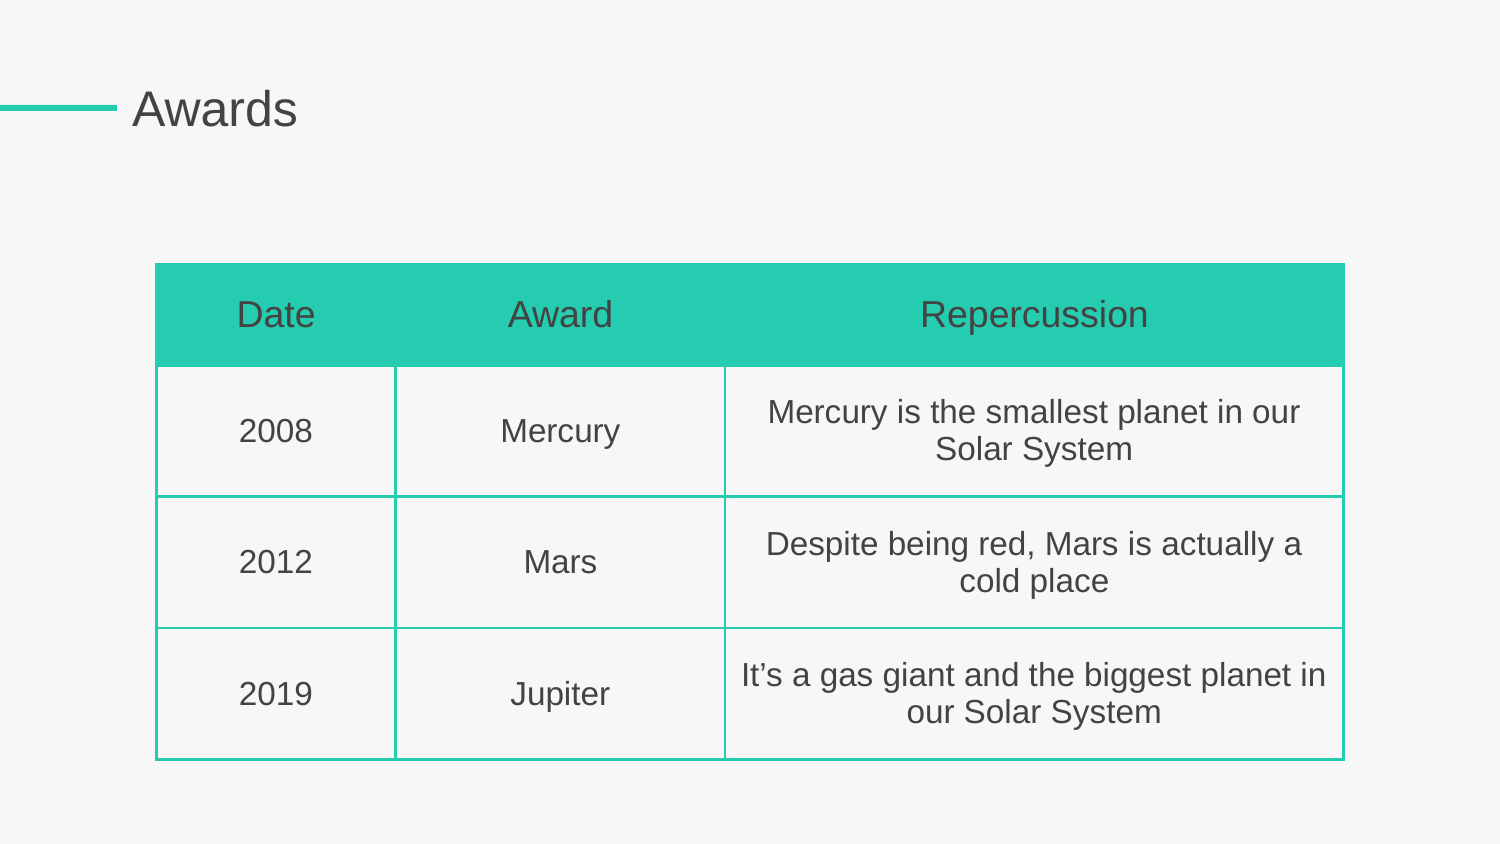

# Awards
| Date | Award | Repercussion |
| --- | --- | --- |
| 2008 | Mercury | Mercury is the smallest planet in our Solar System |
| 2012 | Mars | Despite being red, Mars is actually a cold place |
| 2019 | Jupiter | It’s a gas giant and the biggest planet in our Solar System |